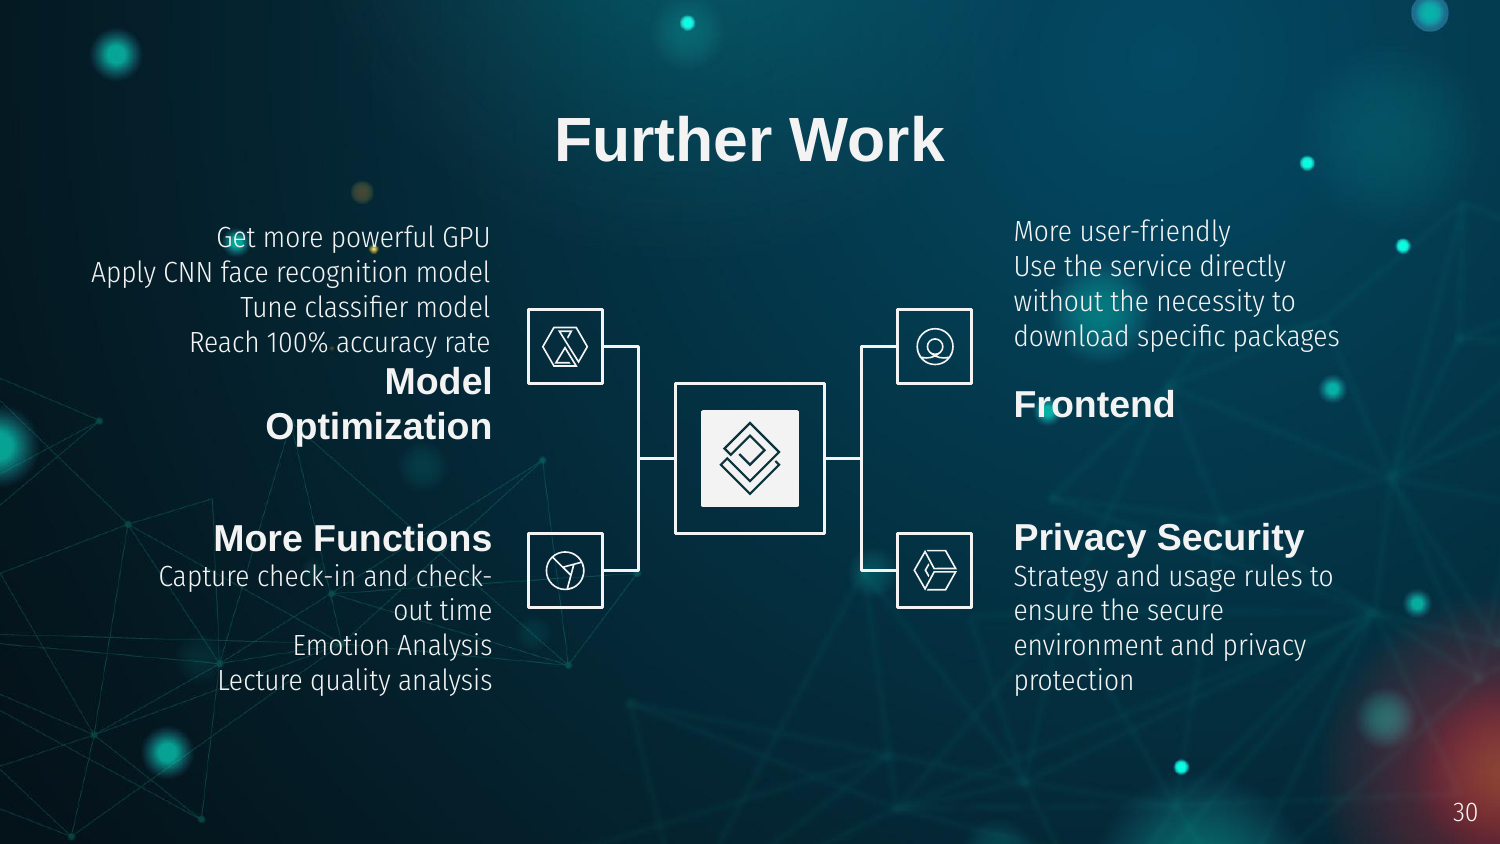

# Further Work
More user-friendly
Use the service directly without the necessity to download specific packages
Get more powerful GPU
Apply CNN face recognition model
Tune classifier model
Reach 100% accuracy rate

Model Optimization
Frontend

Privacy Security
More Functions

Strategy and usage rules to ensure the secure environment and privacy protection
Capture check-in and check-out time
Emotion Analysis
Lecture quality analysis

30